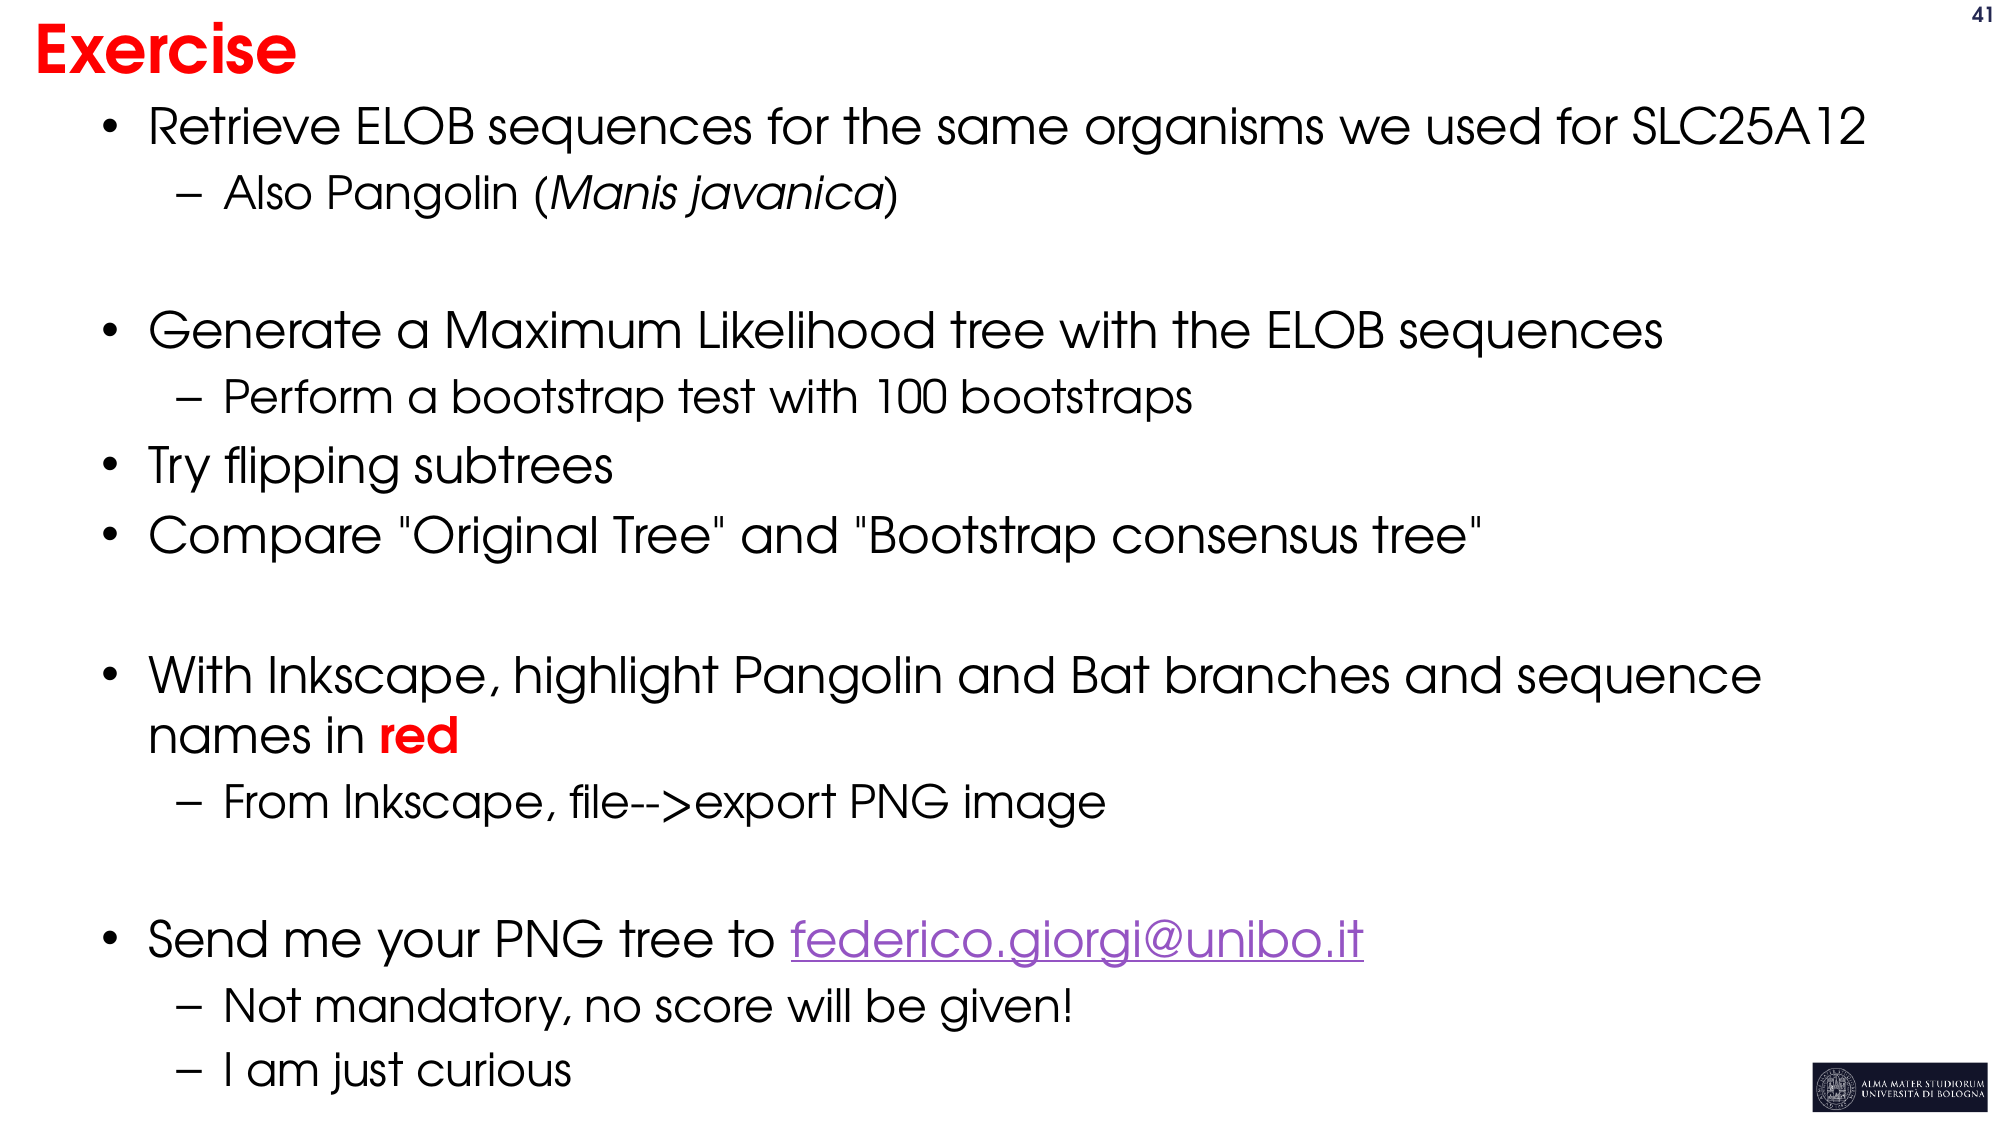

Exercise
Retrieve ELOB sequences for the same organisms we used for SLC25A12
Also Pangolin (Manis javanica)

Generate a Maximum Likelihood tree with the ELOB sequences
Perform a bootstrap test with 100 bootstraps
Try flipping subtrees
Compare "Original Tree" and "Bootstrap consensus tree"

With Inkscape, highlight Pangolin and Bat branches and sequence names in red
From Inkscape, file-->export PNG image

Send me your PNG tree to federico.giorgi@unibo.it
Not mandatory, no score will be given!
I am just curious